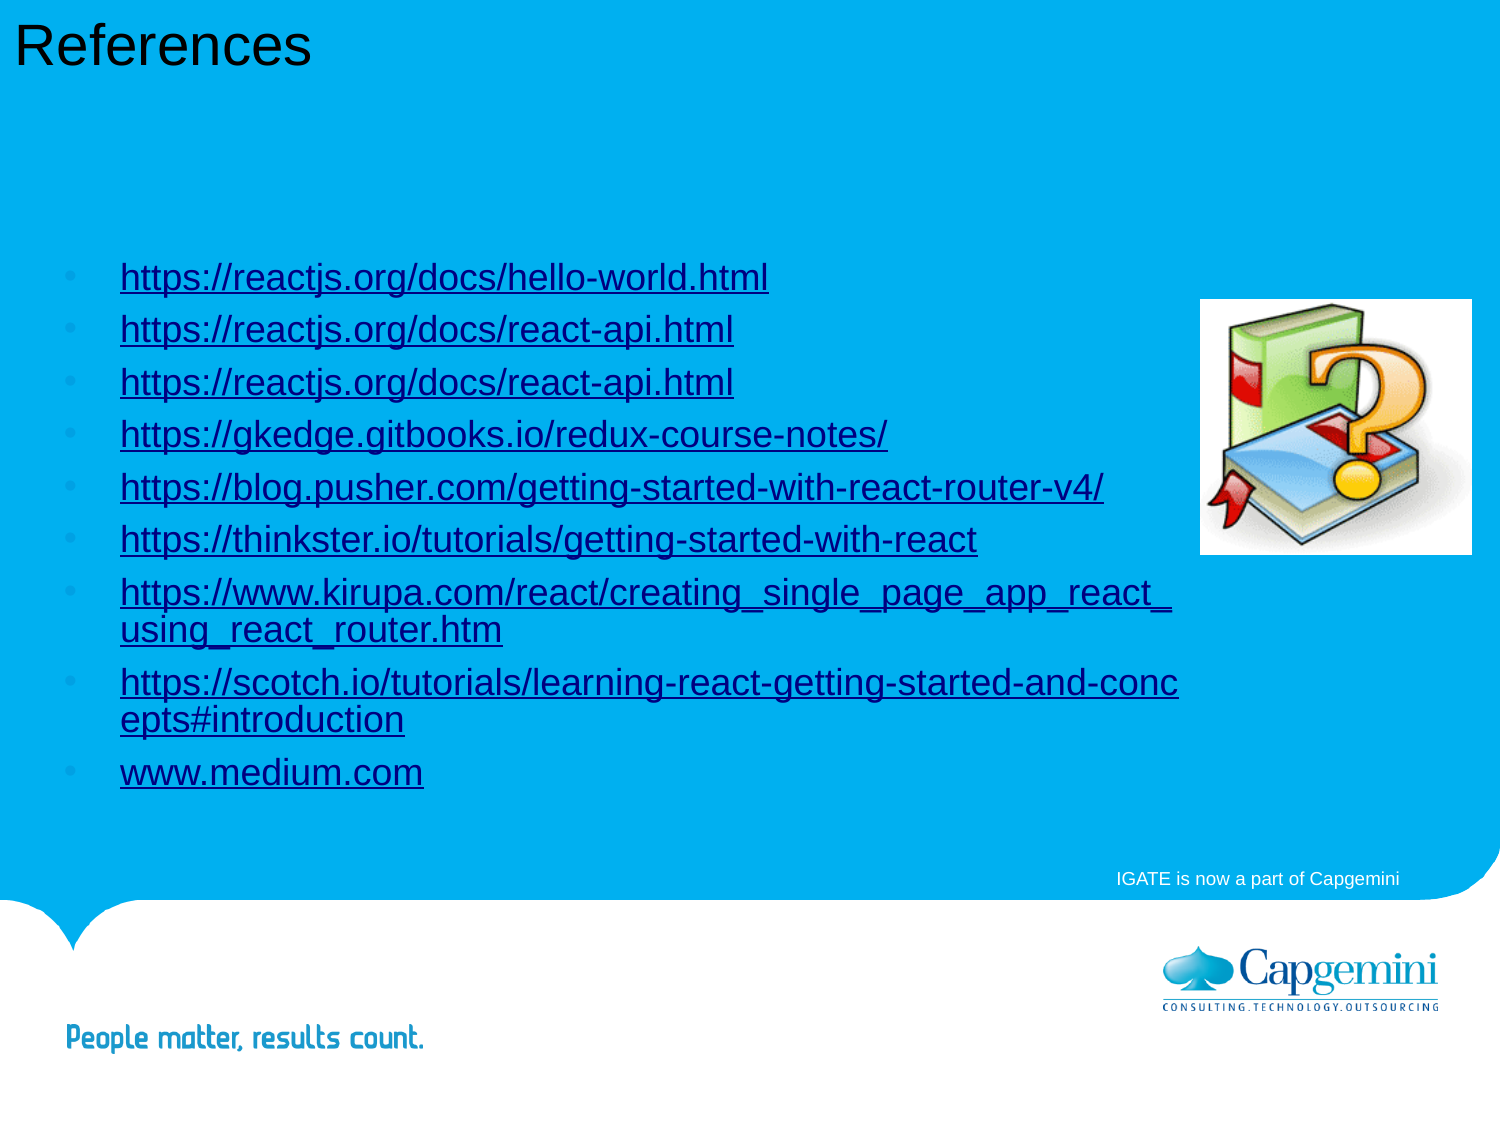

# References
https://reactjs.org/docs/hello-world.html
https://reactjs.org/docs/react-api.html
https://reactjs.org/docs/react-api.html
https://gkedge.gitbooks.io/redux-course-notes/
https://blog.pusher.com/getting-started-with-react-router-v4/
https://thinkster.io/tutorials/getting-started-with-react
https://www.kirupa.com/react/creating_single_page_app_react_using_react_router.htm
https://scotch.io/tutorials/learning-react-getting-started-and-concepts#introduction
www.medium.com